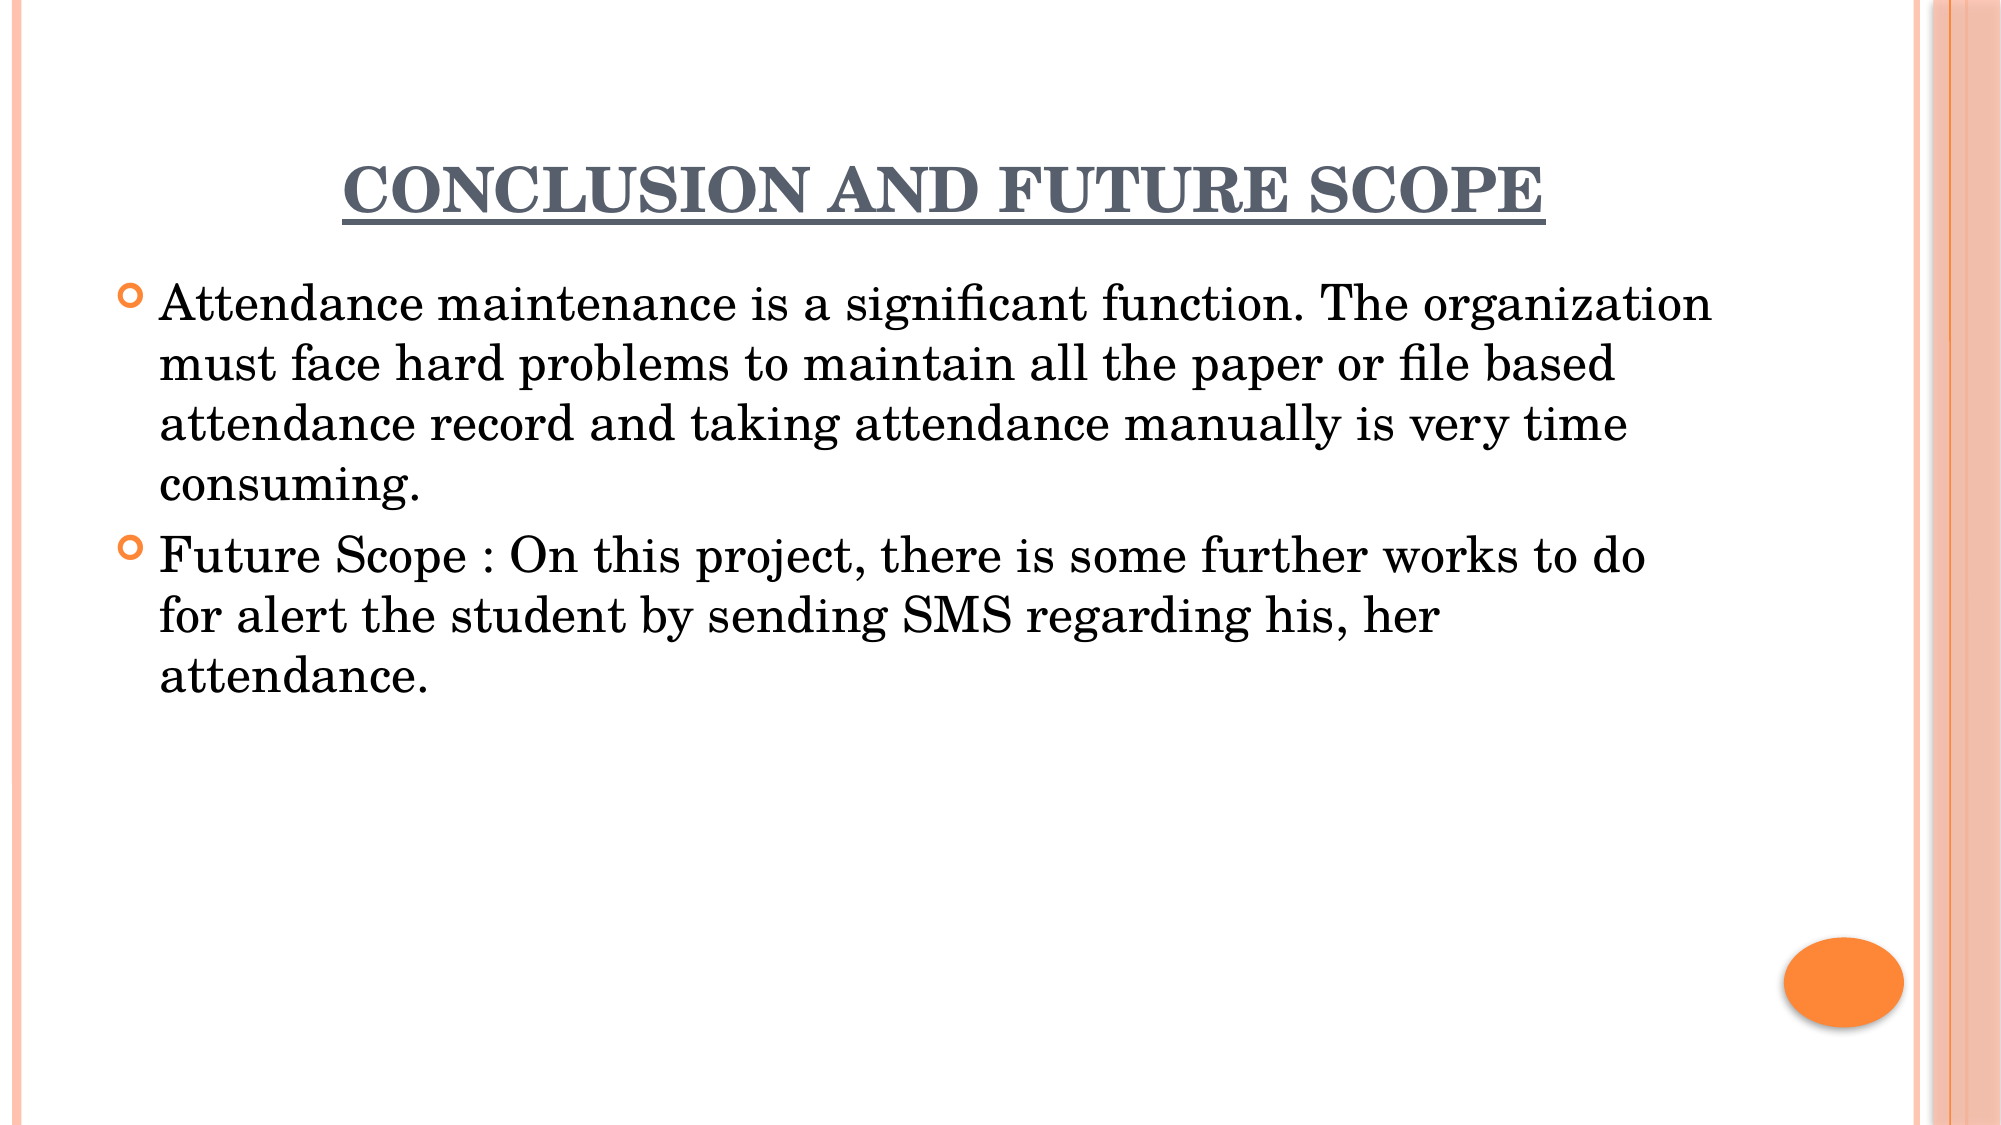

# CONCLUSION AND FUTURE SCOPE
Attendance maintenance is a significant function. The organization must face hard problems to maintain all the paper or file based attendance record and taking attendance manually is very time consuming.
Future Scope : On this project, there is some further works to do for alert the student by sending SMS regarding his, her attendance.